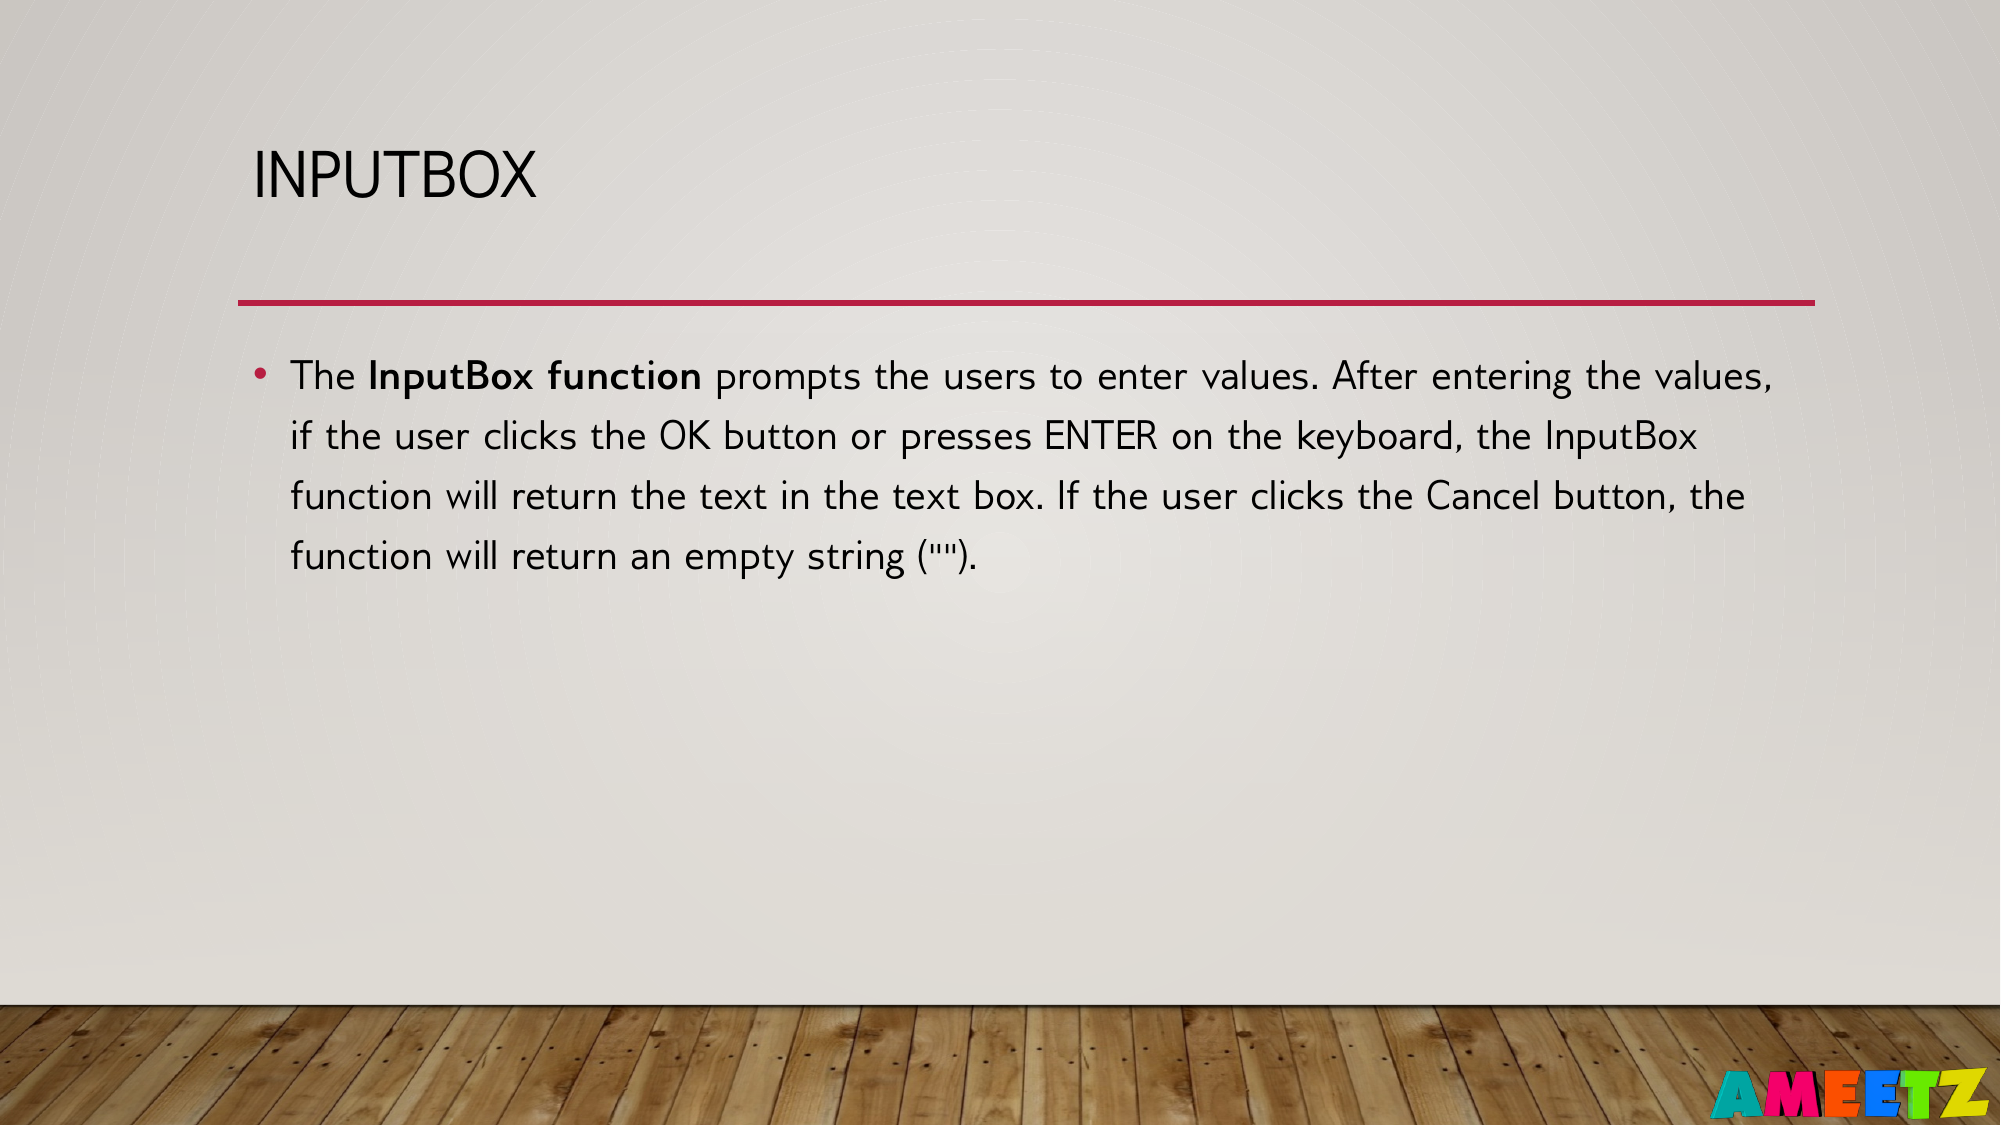

# InputBOX
The InputBox function prompts the users to enter values. After entering the values, if the user clicks the OK button or presses ENTER on the keyboard, the InputBox function will return the text in the text box. If the user clicks the Cancel button, the function will return an empty string ("").